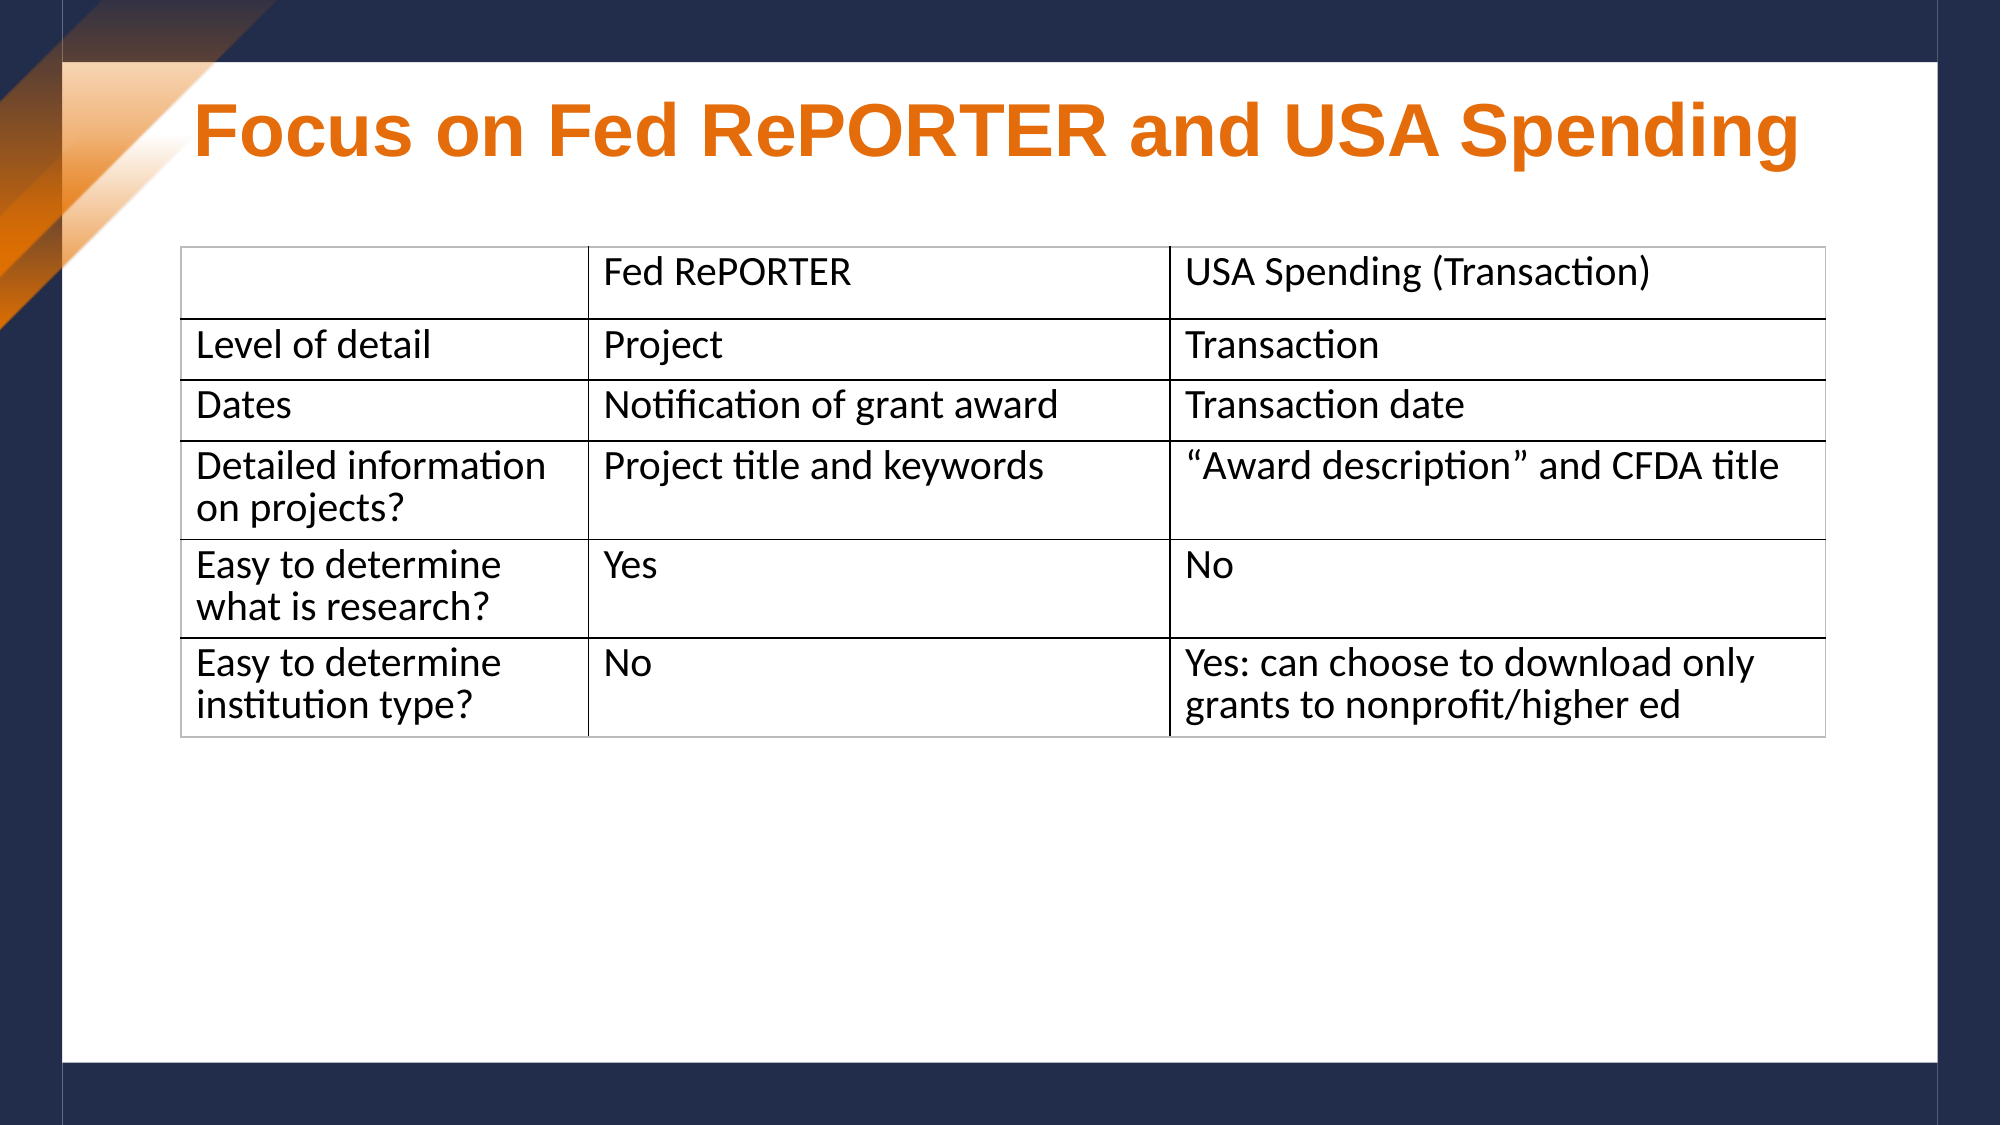

# Focus on Fed RePORTER and USA Spending
|  | Fed RePORTER | USA Spending (Transaction) |
| --- | --- | --- |
| Level of detail | Project | Transaction |
| Dates | Notification of grant award | Transaction date |
| Detailed information on projects? | Project title and keywords | “Award description” and CFDA title |
| Easy to determine what is research? | Yes | No |
| Easy to determine institution type? | No | Yes: can choose to download only grants to nonprofit/higher ed |